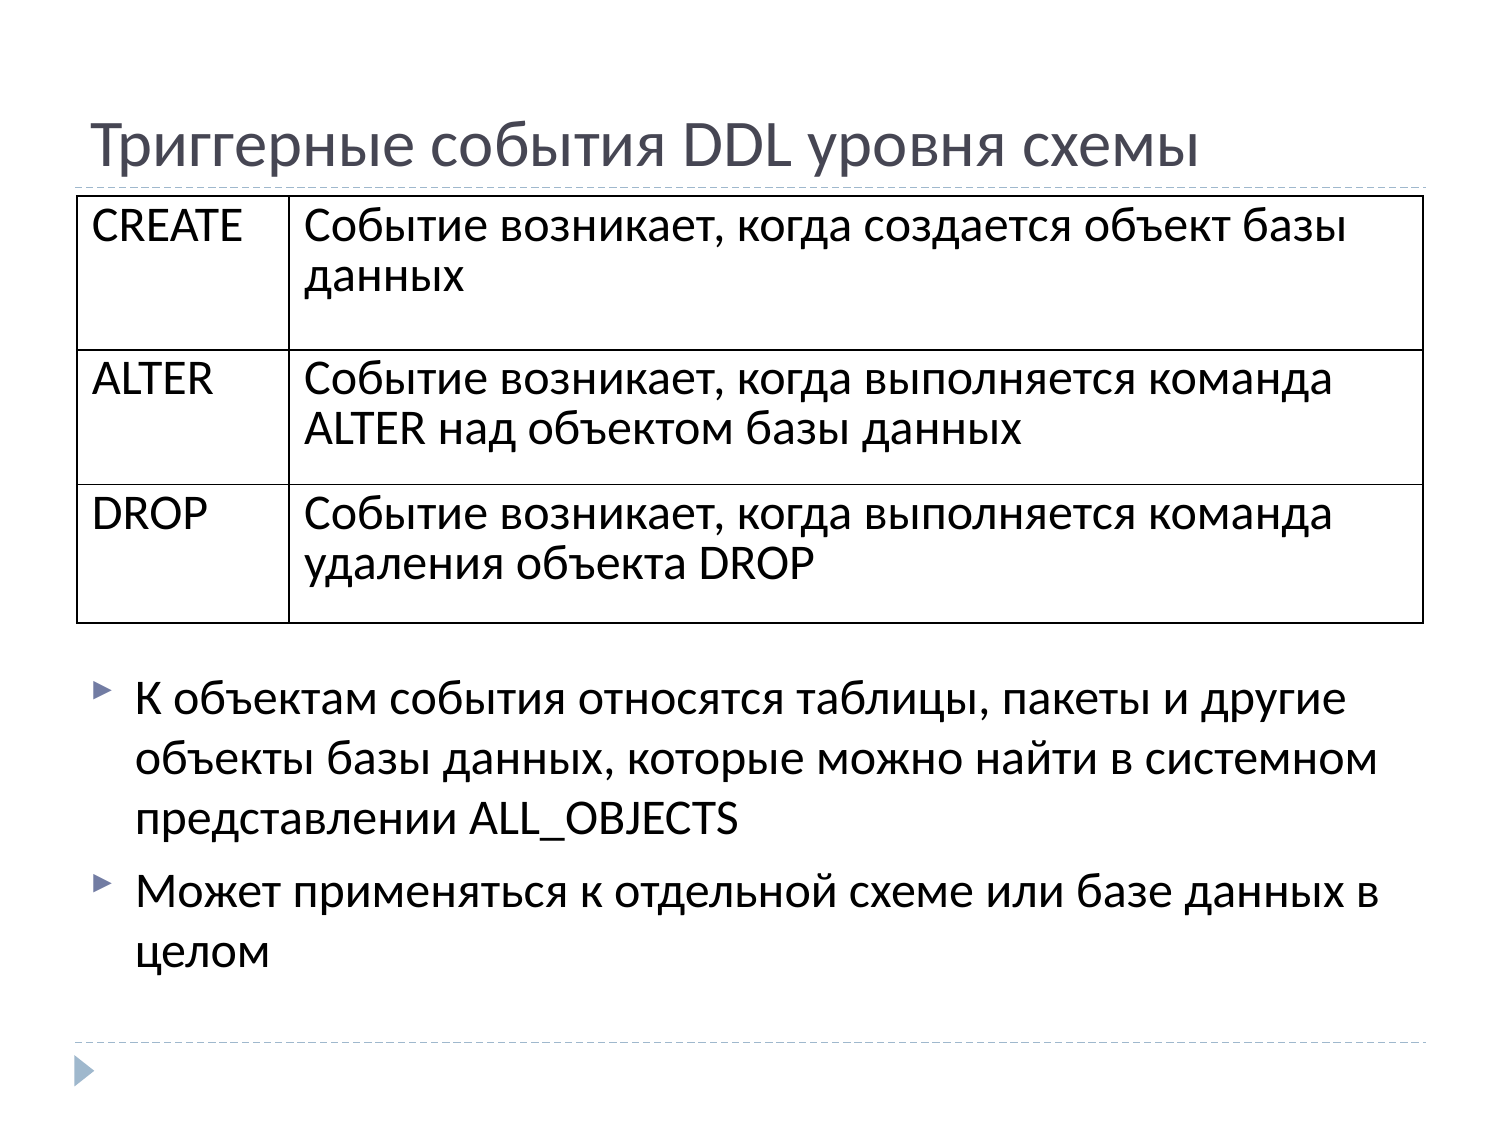

# Триггерные события DDL уровня схемы
| CREATE | Событие возникает, когда создается объект базы данных |
| --- | --- |
| ALTER | Событие возникает, когда выполняется команда ALTER над объектом базы данных |
| DROP | Событие возникает, когда выполняется команда удаления объекта DROP |
К объектам события относятся таблицы, пакеты и другие объекты базы данных, которые можно найти в системном представлении ALL_OBJECTS
Может применяться к отдельной схеме или базе данных в целом